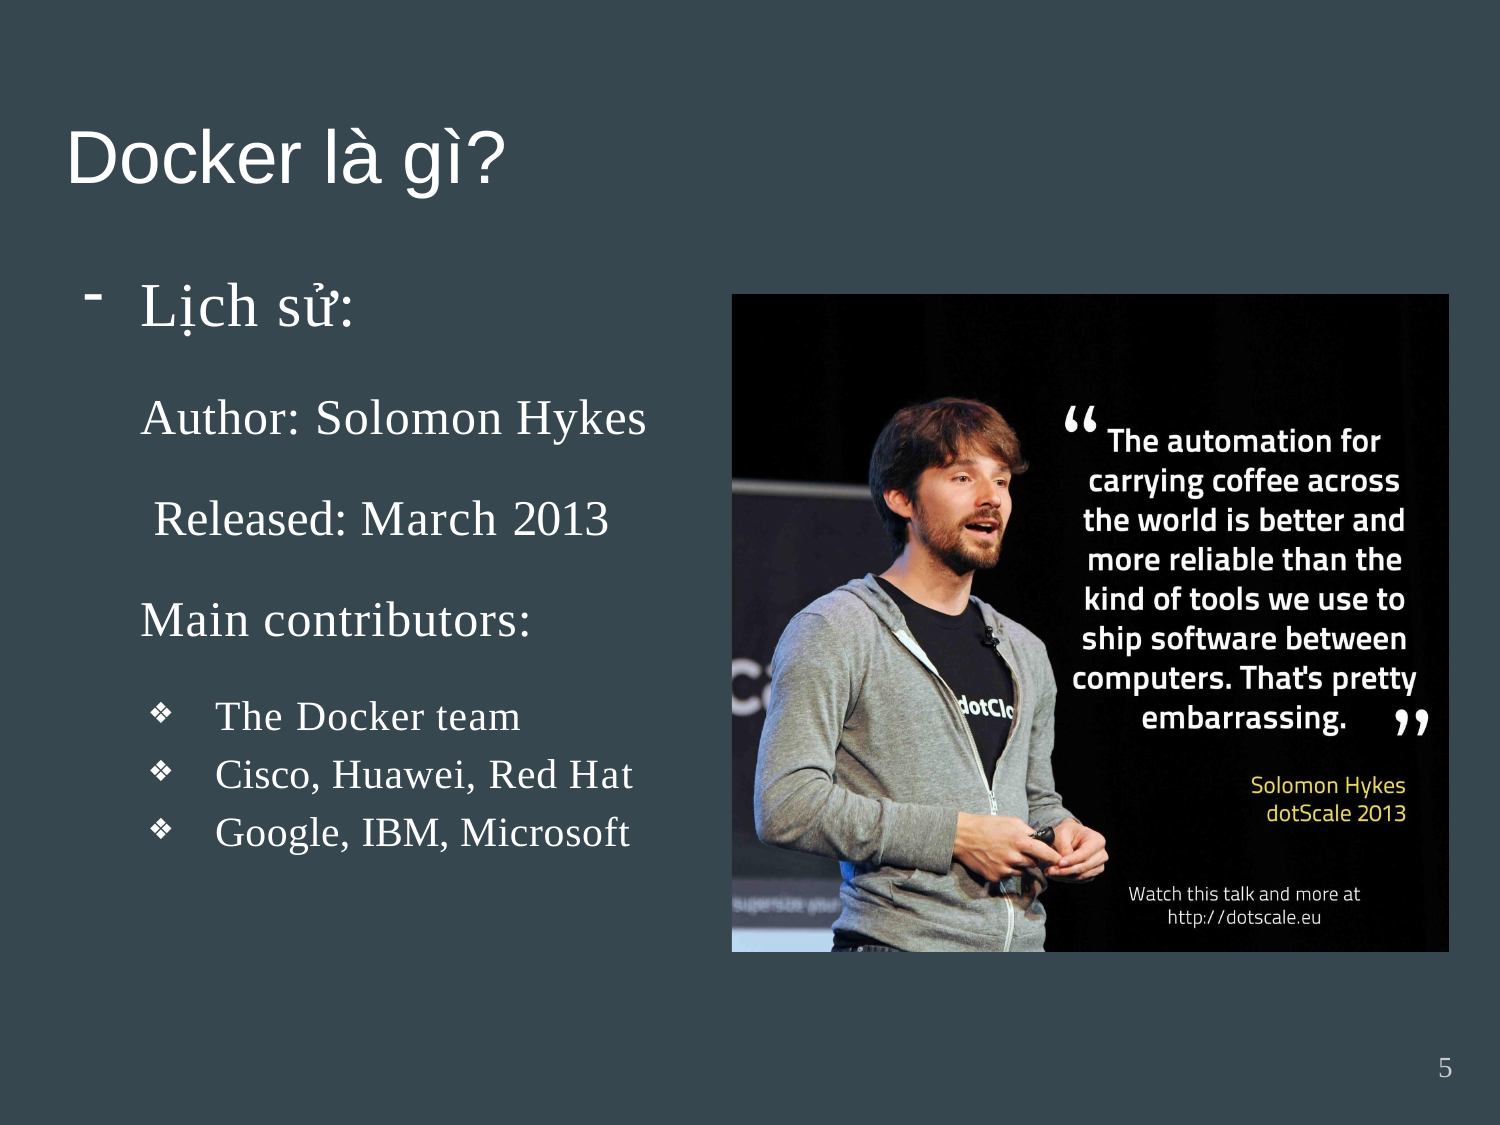

# Docker là gì?
Lịch sử:
Author: Solomon Hykes  Released: March 2013  Main contributors:
The Docker team
Cisco, Huawei, Red Hat
Google, IBM, Microsoft

5